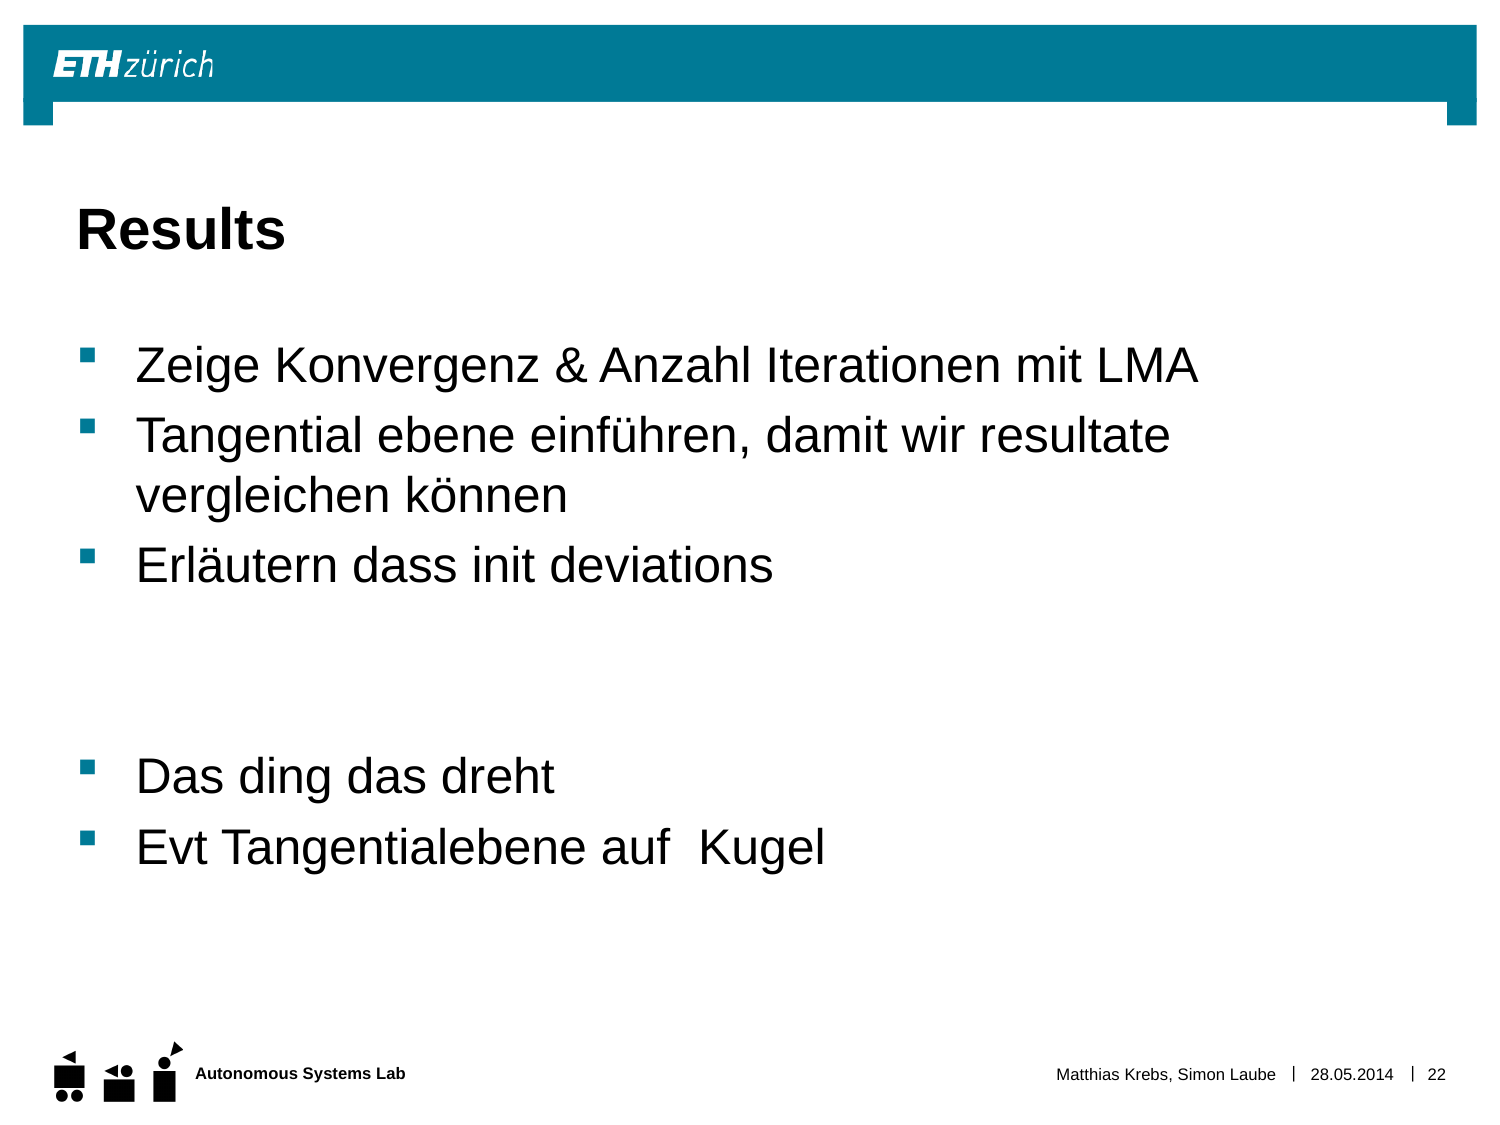

# Results
Zeige Konvergenz & Anzahl Iterationen mit LMA
Tangential ebene einführen, damit wir resultate vergleichen können
Erläutern dass init deviations

Das ding das dreht
Evt Tangentialebene auf  Kugel
Matthias Krebs, Simon Laube
28.05.2014
22